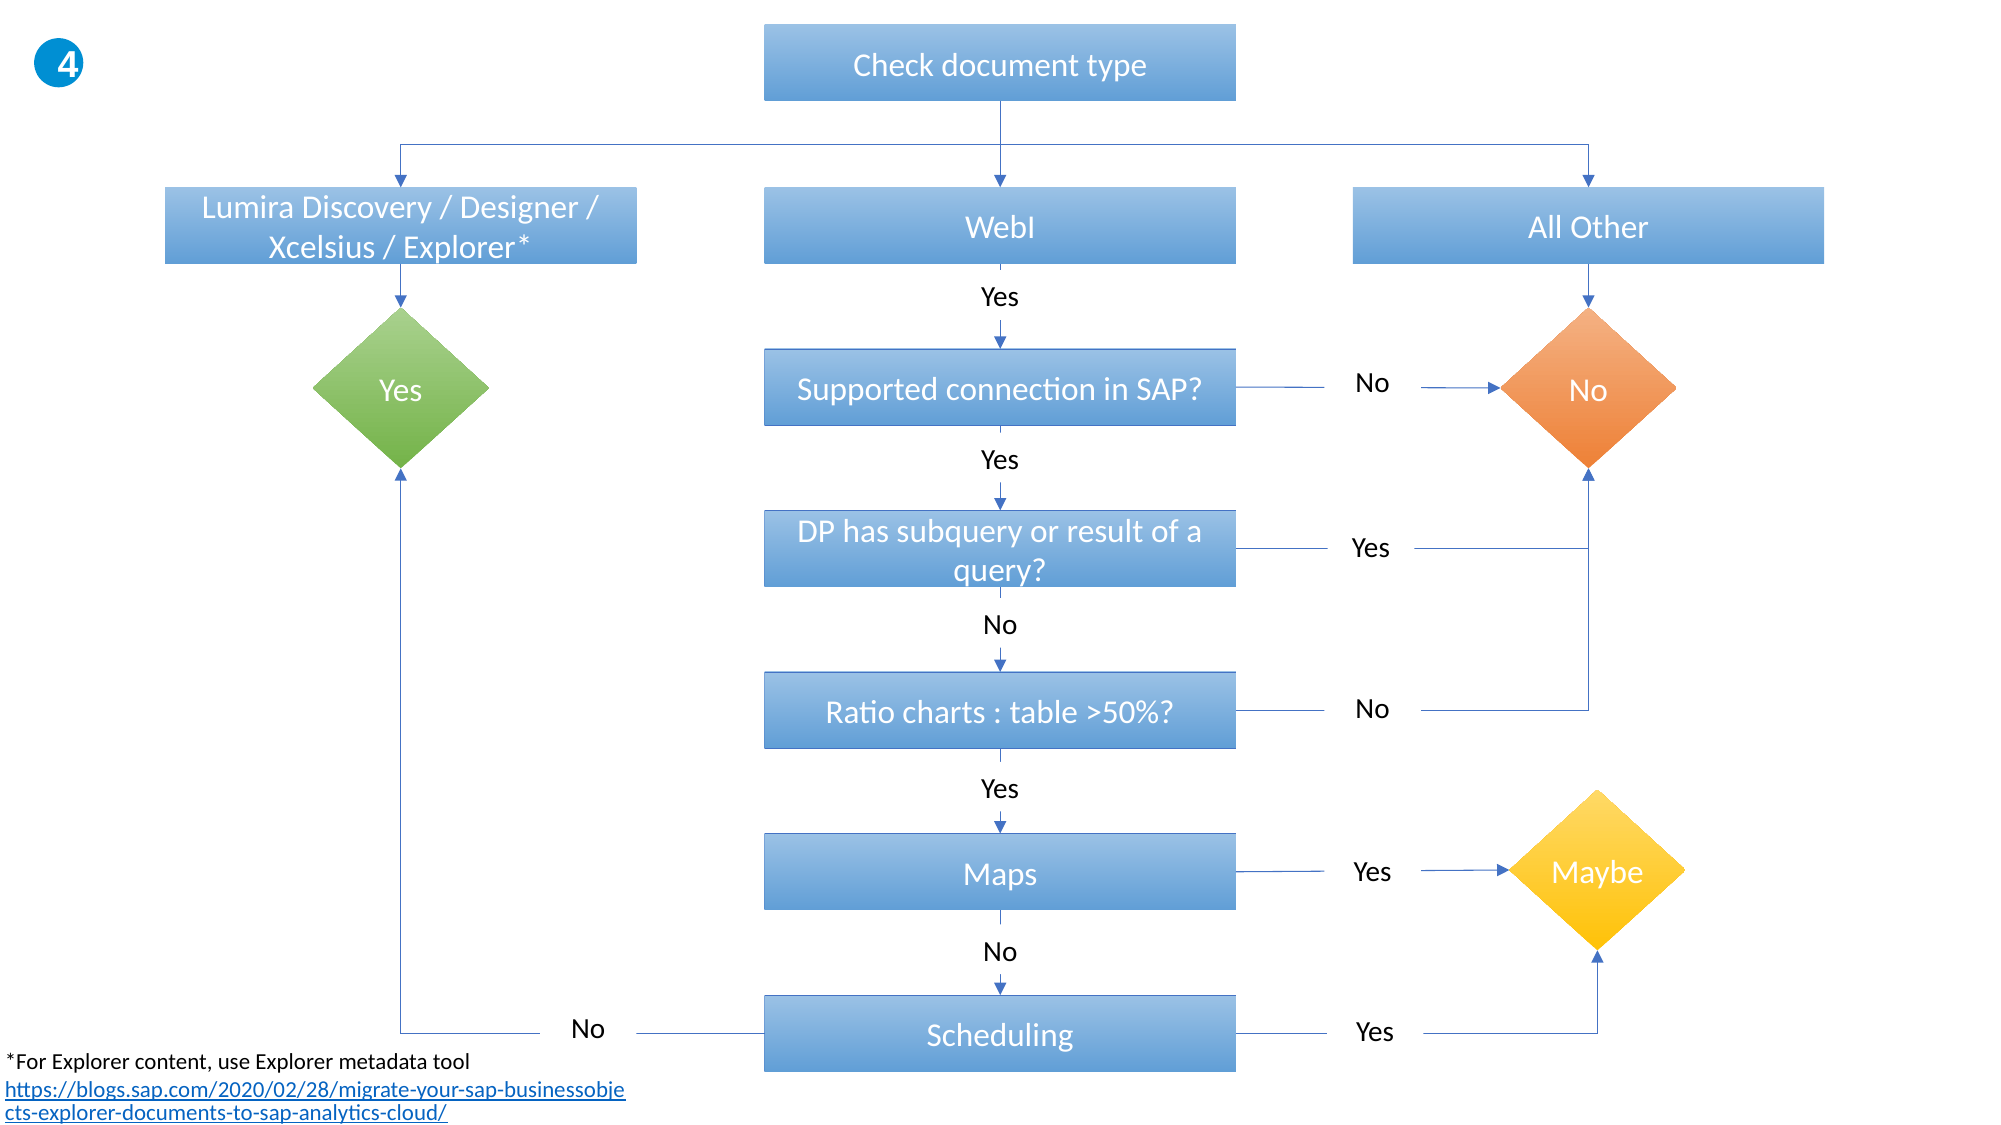

Check document type
4
All Other
WebI
Lumira Discovery / Designer / Xcelsius / Explorer*
Yes
Yes
No
Supported connection in SAP?
No
Yes
DP has subquery or result of a query?
Yes
No
Ratio charts : table >50%?
No
Yes
Maybe
Maps
Yes
No
Scheduling
No
Yes
*For Explorer content, use Explorer metadata tool
https://blogs.sap.com/2020/02/28/migrate-your-sap-businessobjects-explorer-documents-to-sap-analytics-cloud/